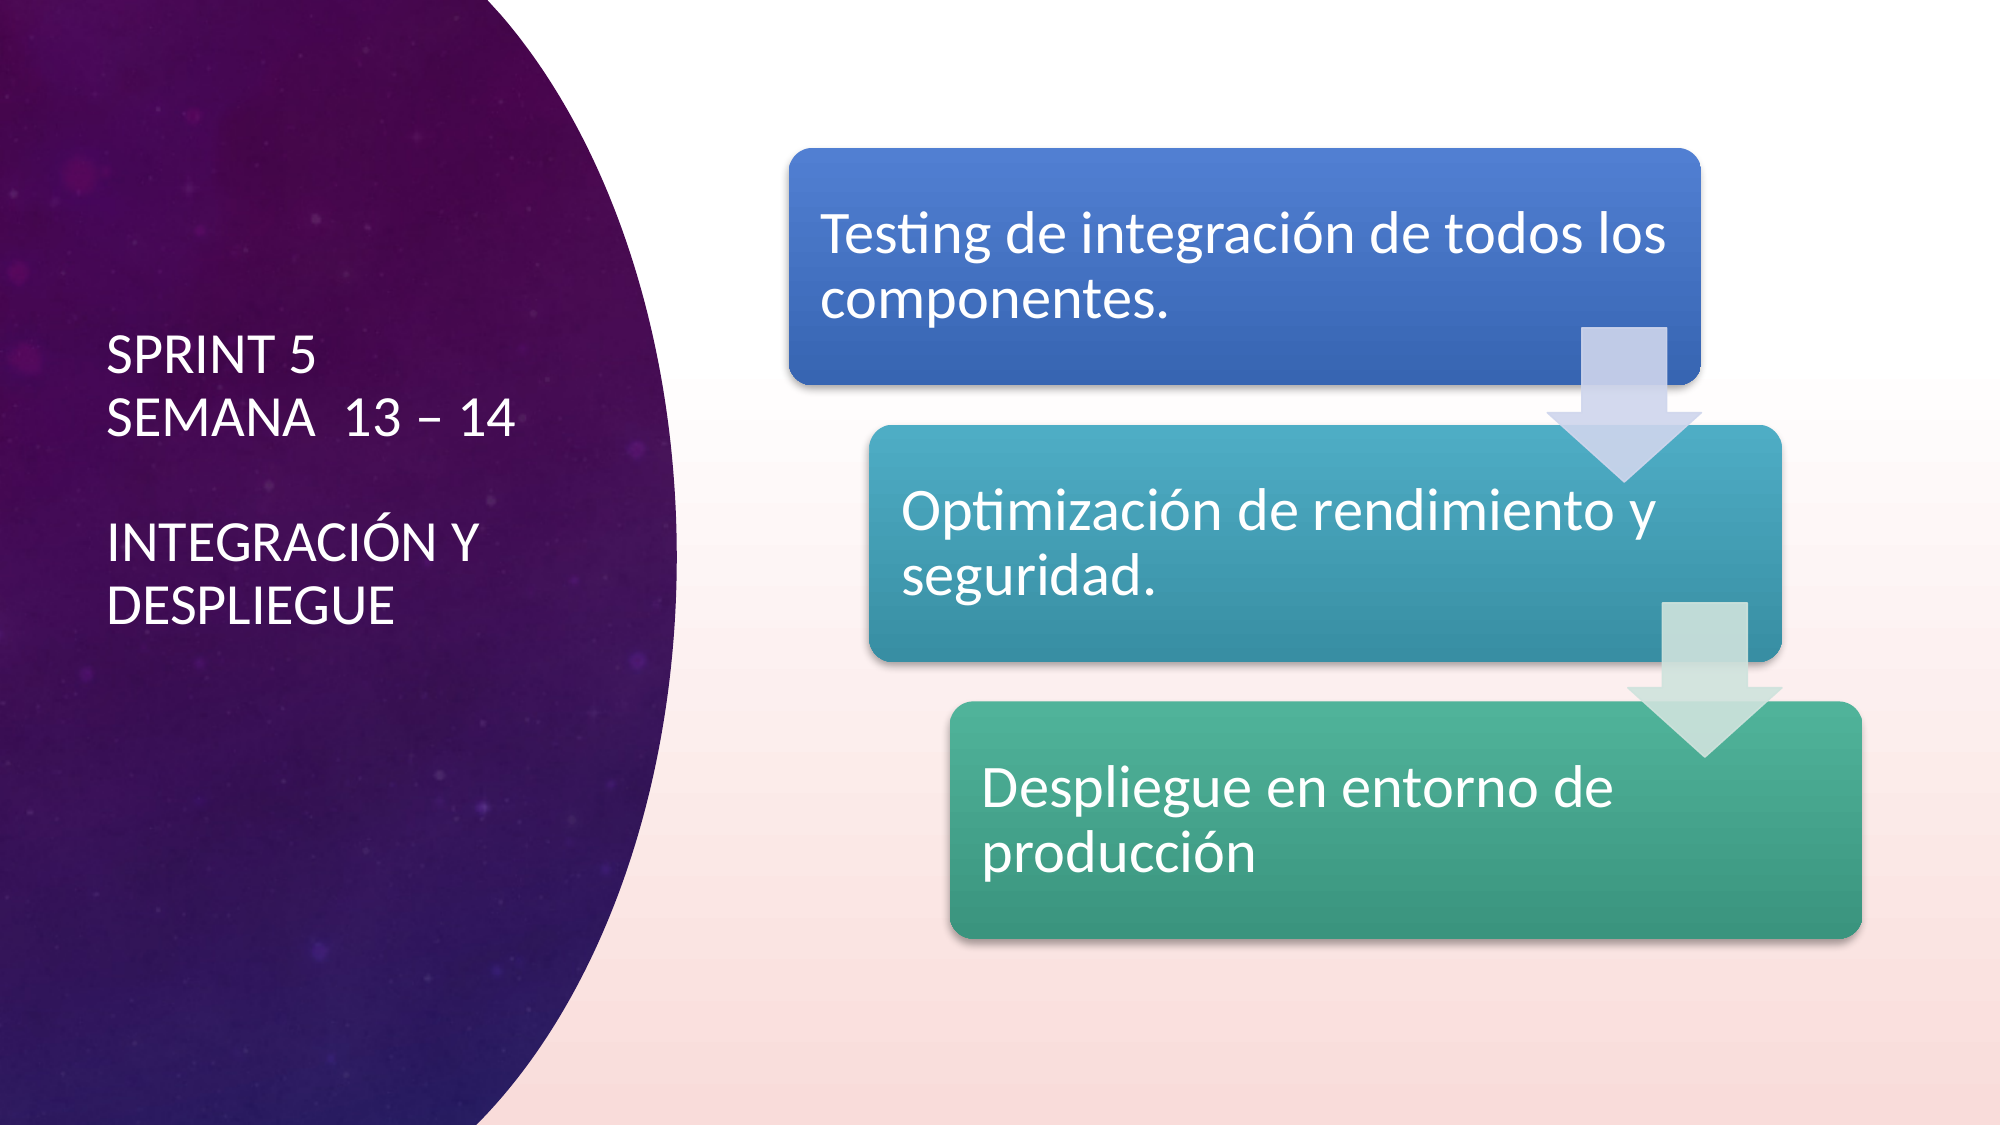

# Sprint 5 Semana  13 – 14 Integración y Despliegue
Testing de integración de todos los componentes.
Optimización de rendimiento y seguridad.
Despliegue en entorno de producción